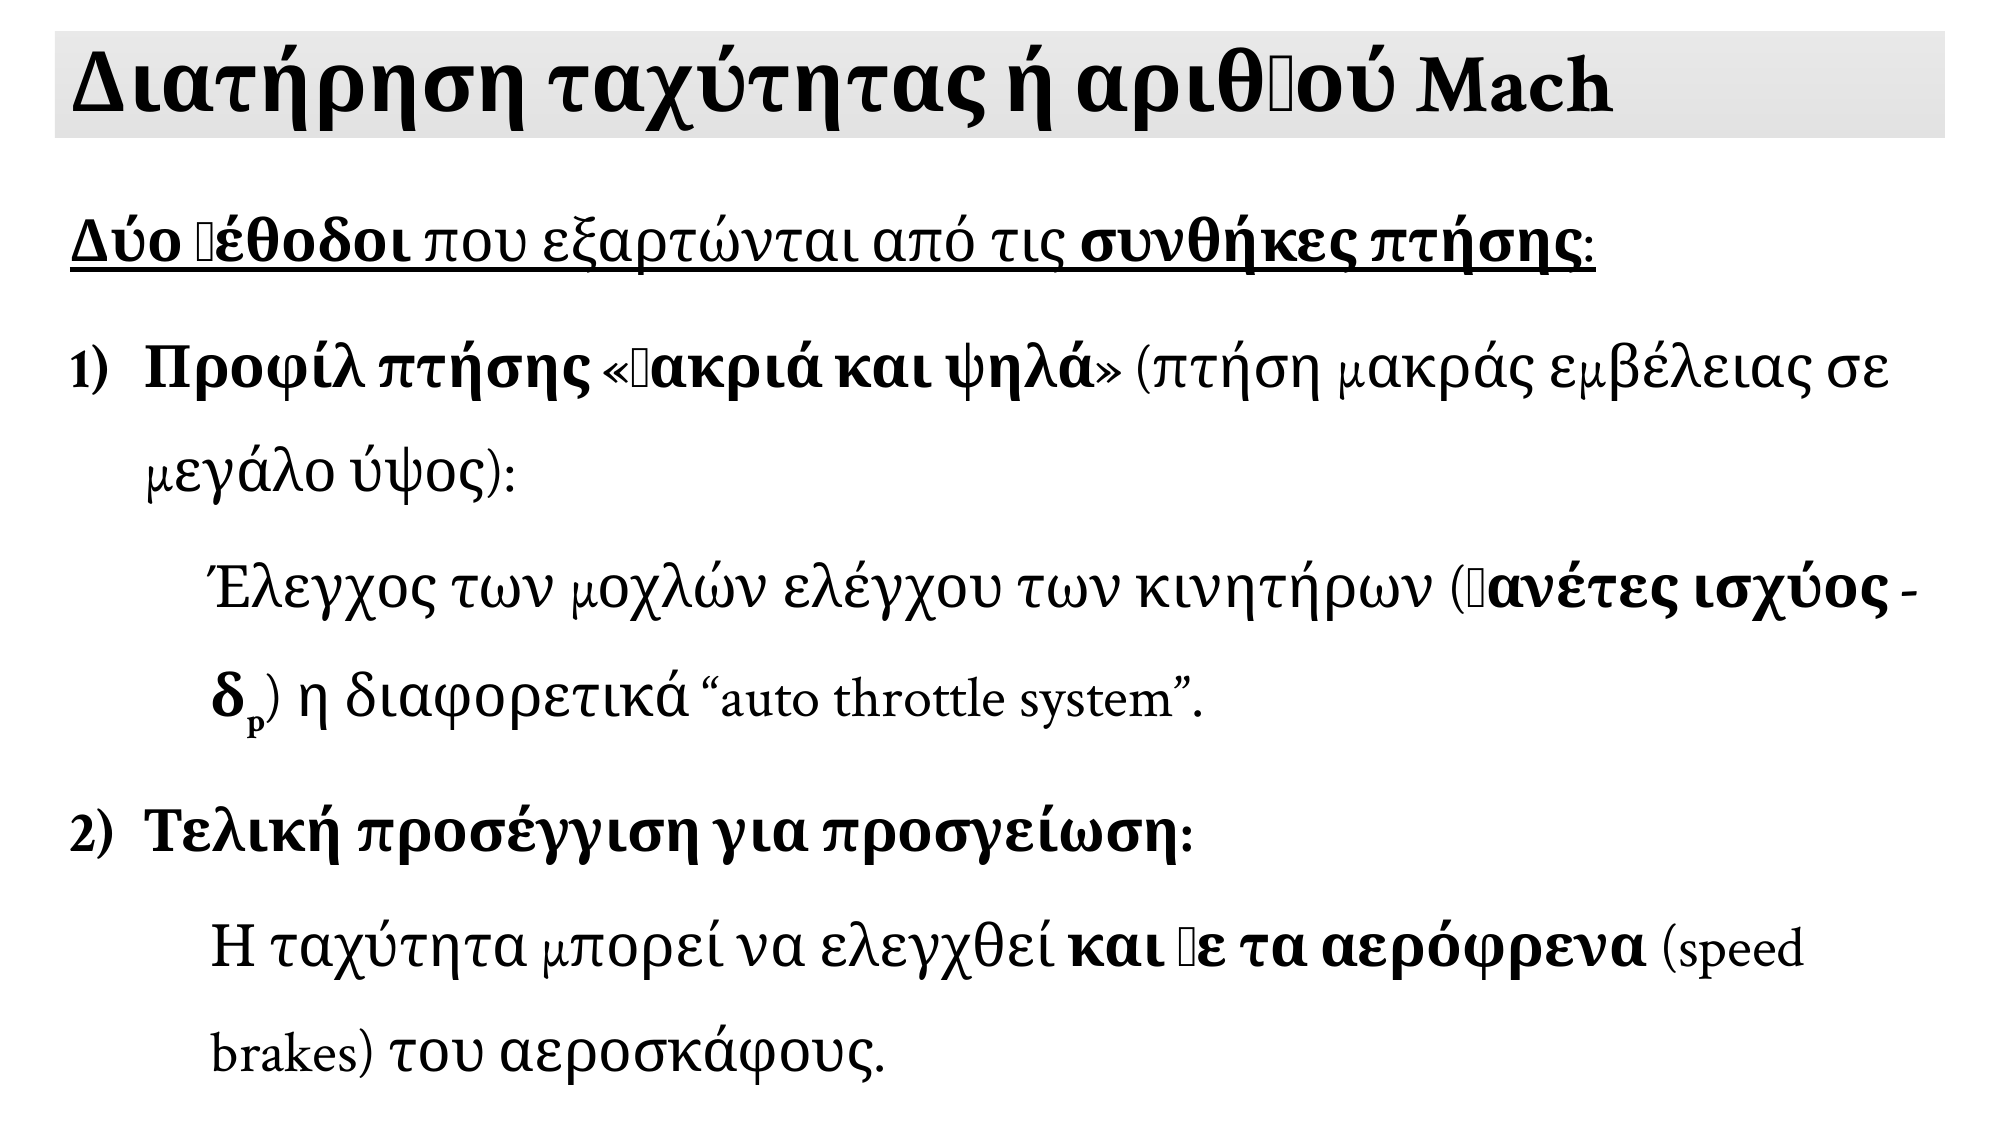

# Διατήρηση ταχύτητας ή αριθμού Mach
Δύο μέθοδοι που εξαρτώνται από τις συνθήκες πτήσης:
Προφίλ πτήσης «μακριά και ψηλά» (πτήση μακράς εμβέλειας σε μεγάλο ύψος):
Έλεγχος των μοχλών ελέγχου των κινητήρων (μανέτες ισχύος - δp) η διαφορετικά “auto throttle system”.
Τελική προσέγγιση για προσγείωση:
Η ταχύτητα μπορεί να ελεγχθεί και με τα αερόφρενα (speed brakes) του αεροσκάφους.